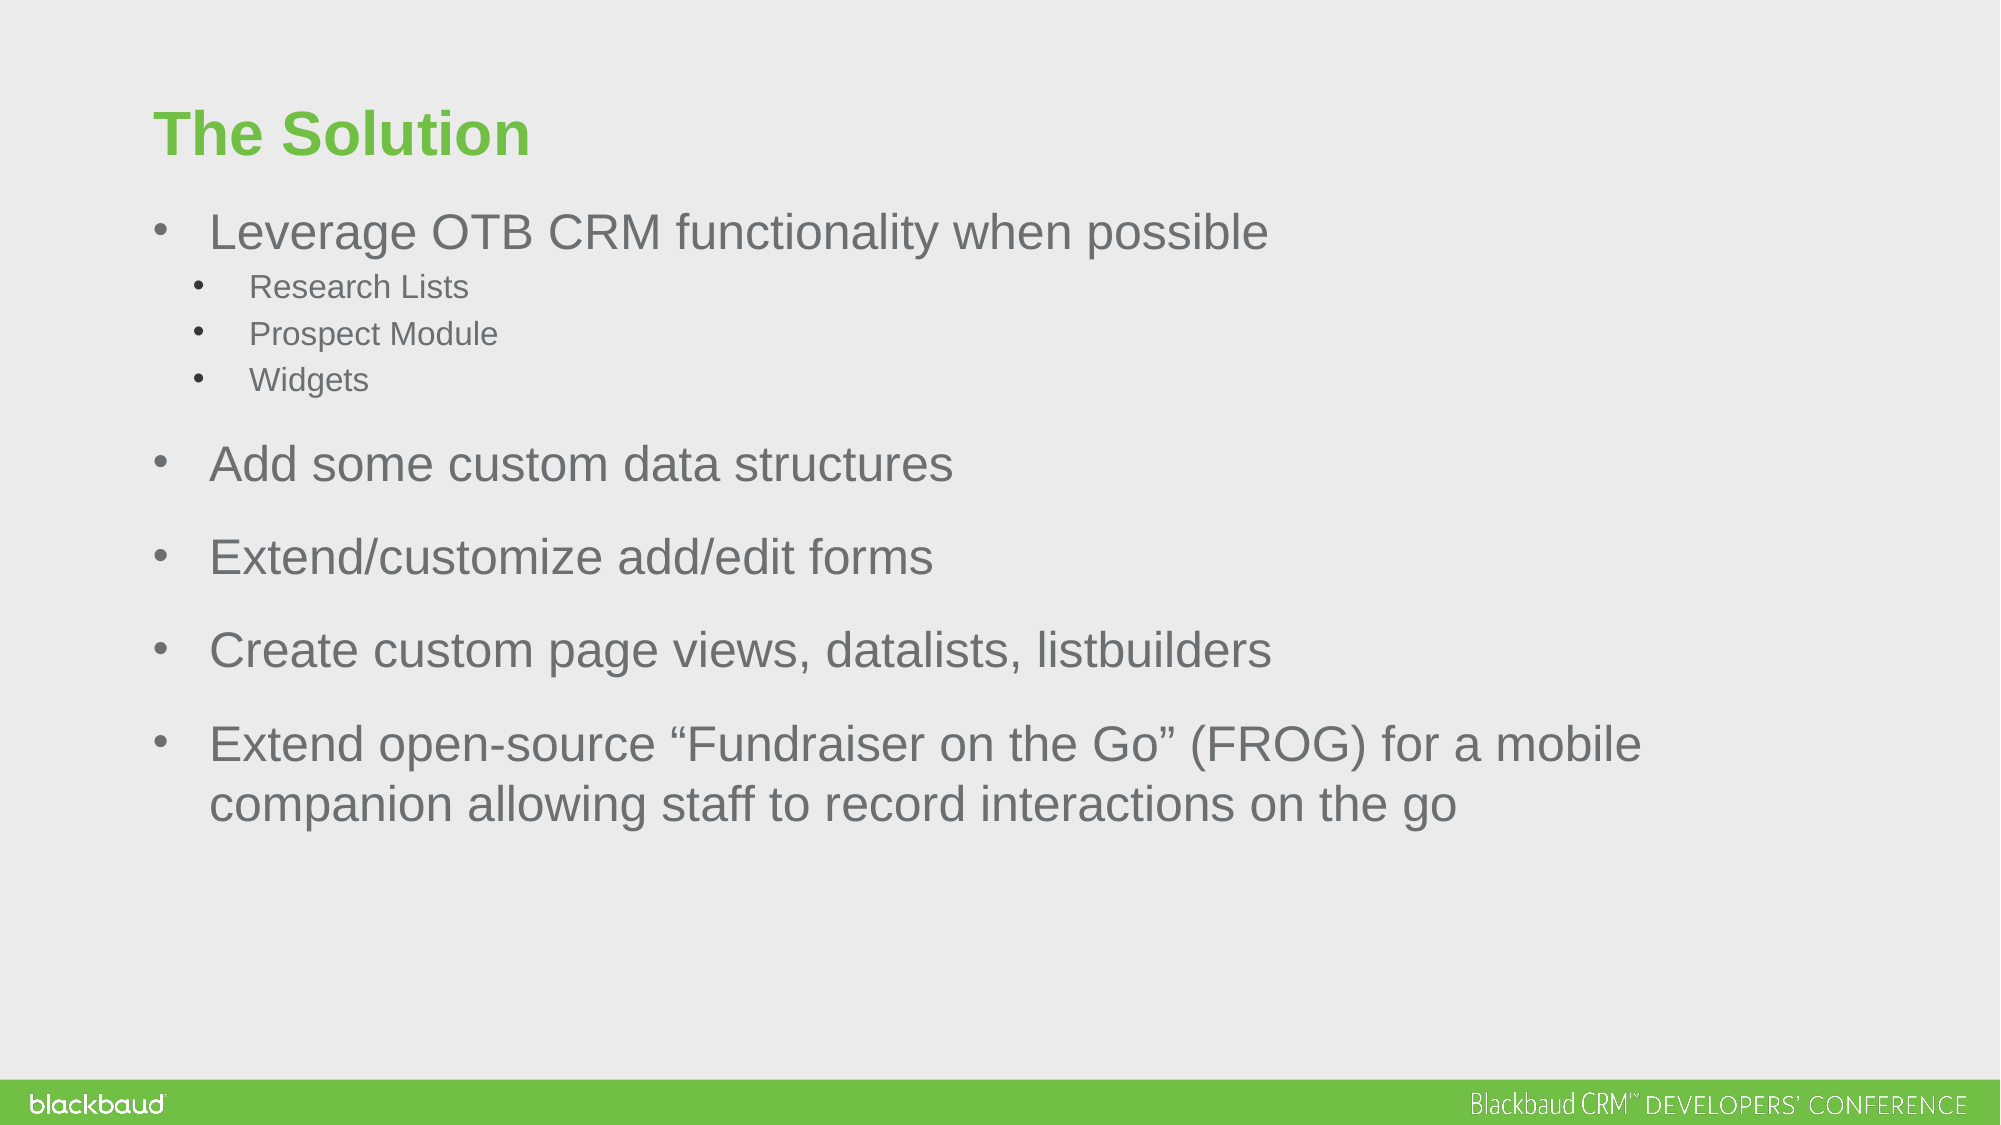

The Solution
Leverage OTB CRM functionality when possible
Research Lists
Prospect Module
Widgets
Add some custom data structures
Extend/customize add/edit forms
Create custom page views, datalists, listbuilders
Extend open-source “Fundraiser on the Go” (FROG) for a mobile companion allowing staff to record interactions on the go